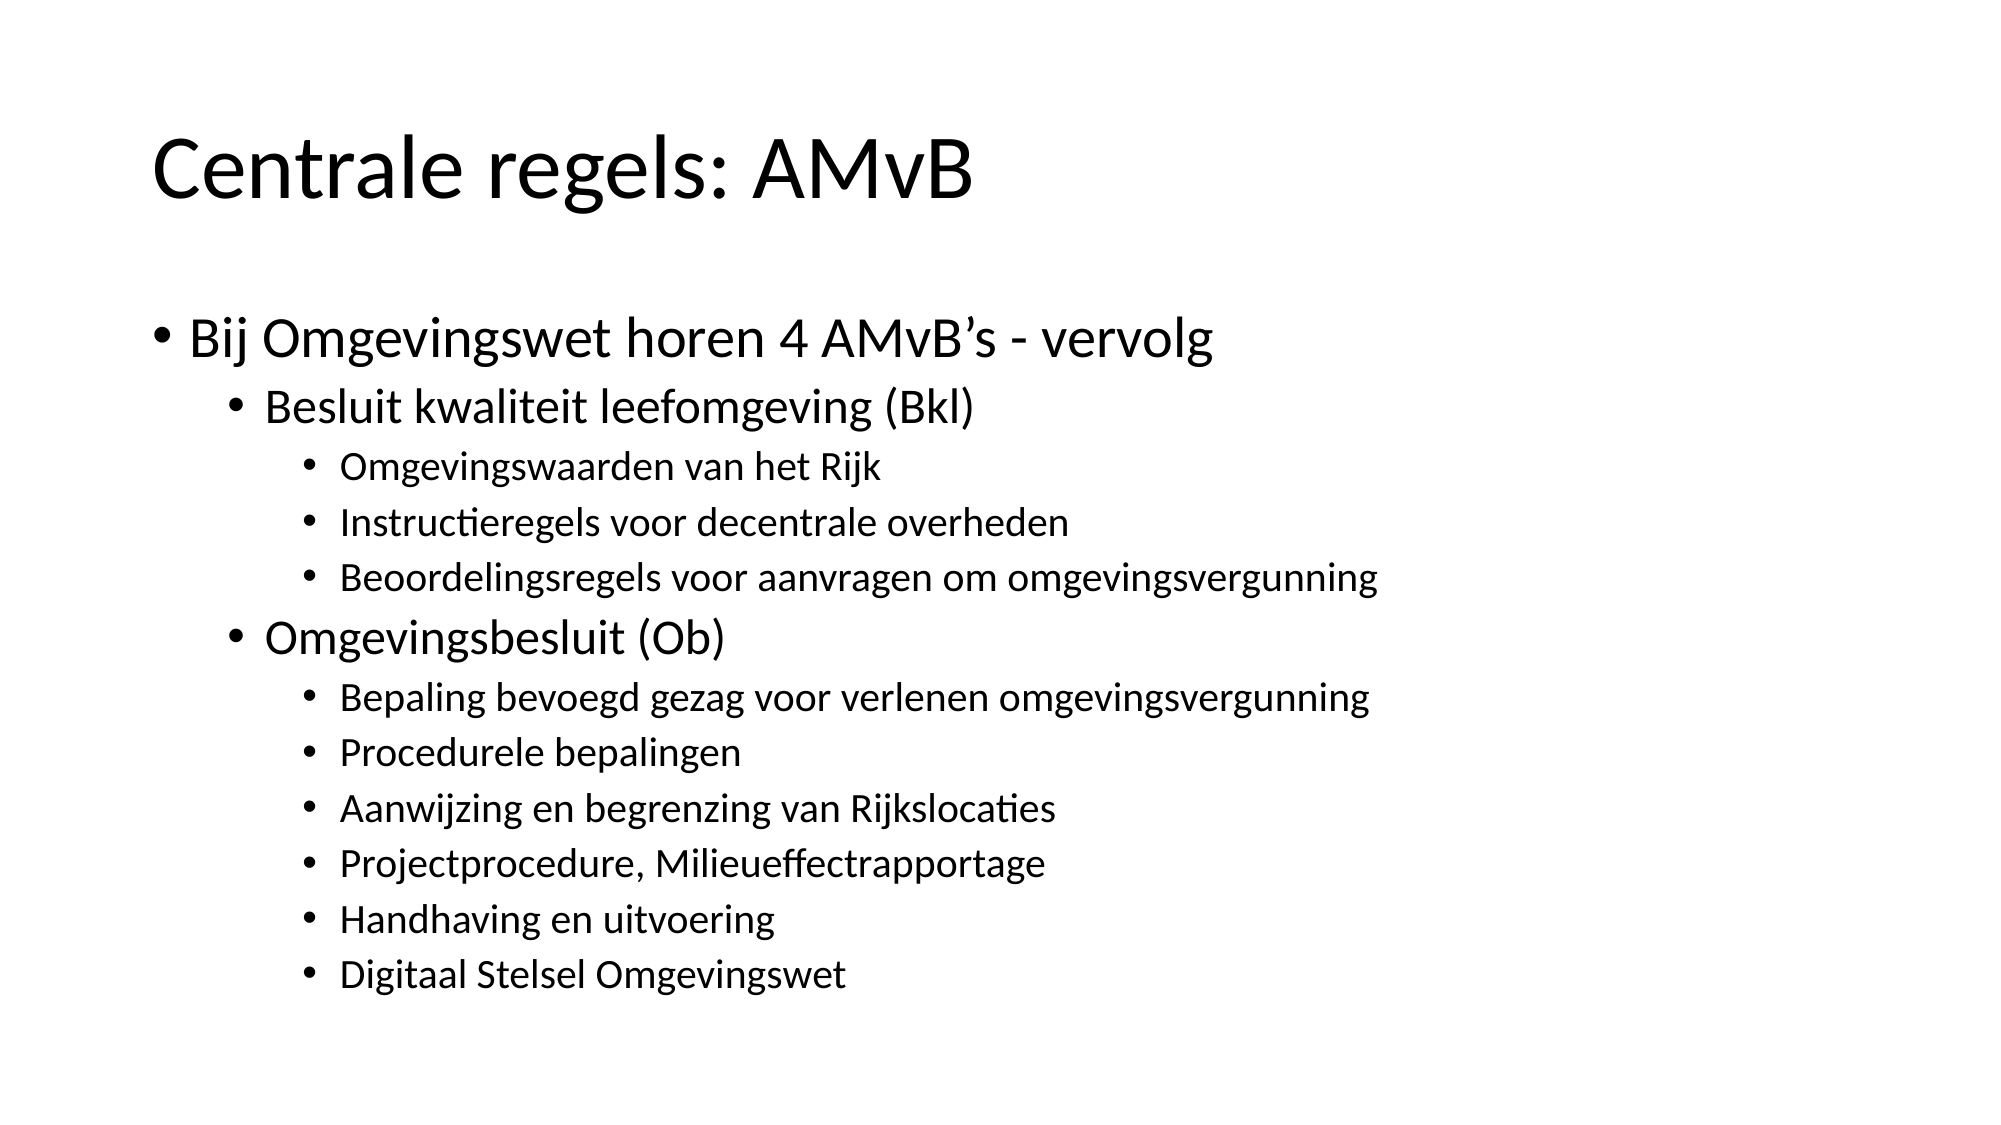

# Centrale regels: AMvB
Bij Omgevingswet horen 4 AMvB’s - vervolg
Besluit kwaliteit leefomgeving (Bkl)
Omgevingswaarden van het Rijk
Instructieregels voor decentrale overheden
Beoordelingsregels voor aanvragen om omgevingsvergunning
Omgevingsbesluit (Ob)
Bepaling bevoegd gezag voor verlenen omgevingsvergunning
Procedurele bepalingen
Aanwijzing en begrenzing van Rijkslocaties
Projectprocedure, Milieueffectrapportage
Handhaving en uitvoering
Digitaal Stelsel Omgevingswet